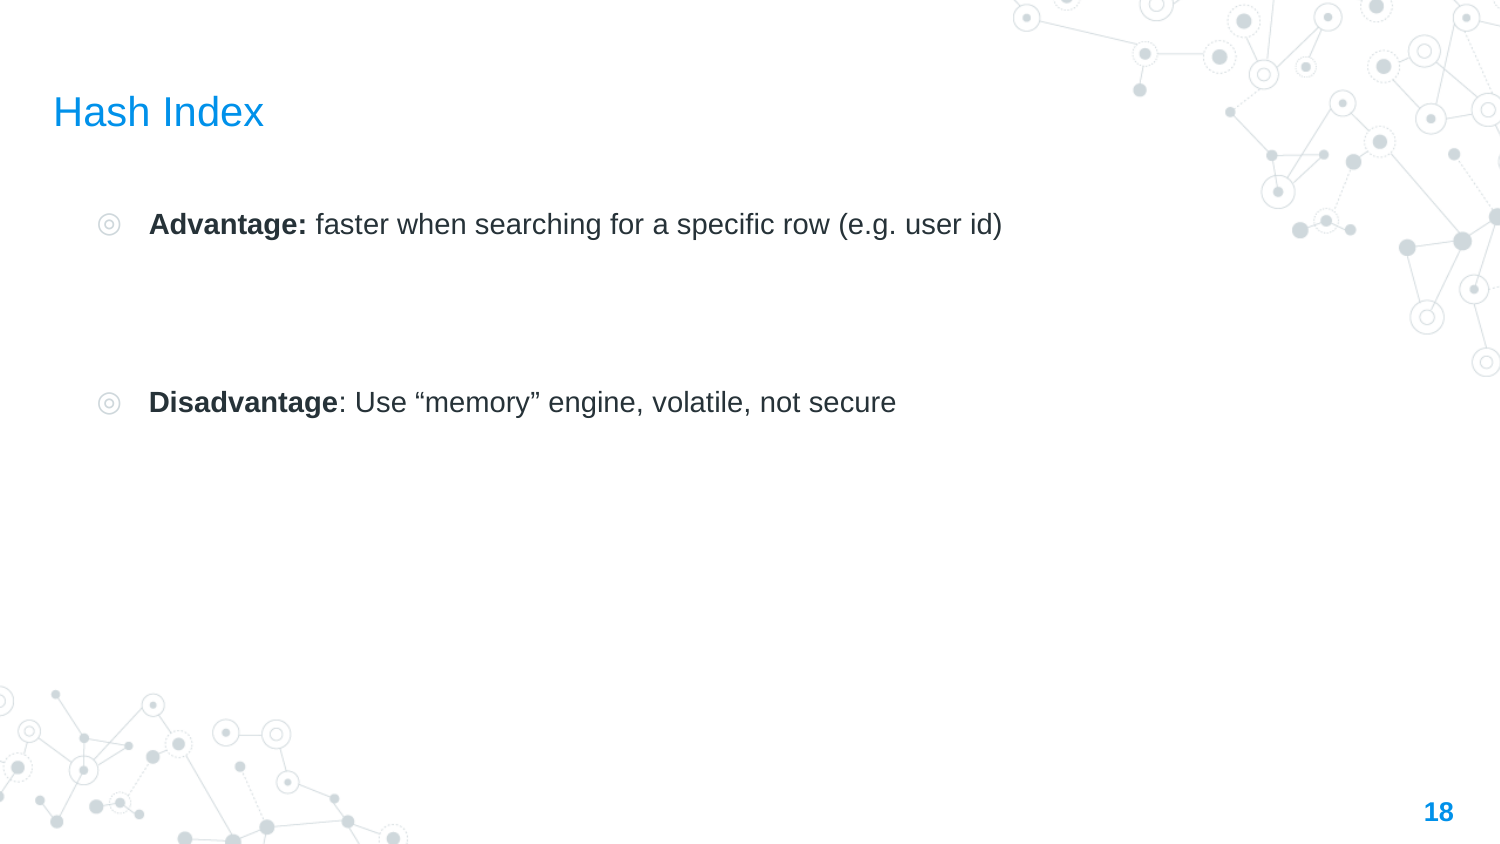

# Hash Index
Advantage: faster when searching for a specific row (e.g. user id)

Disadvantage: Use “memory” engine, volatile, not secure
18